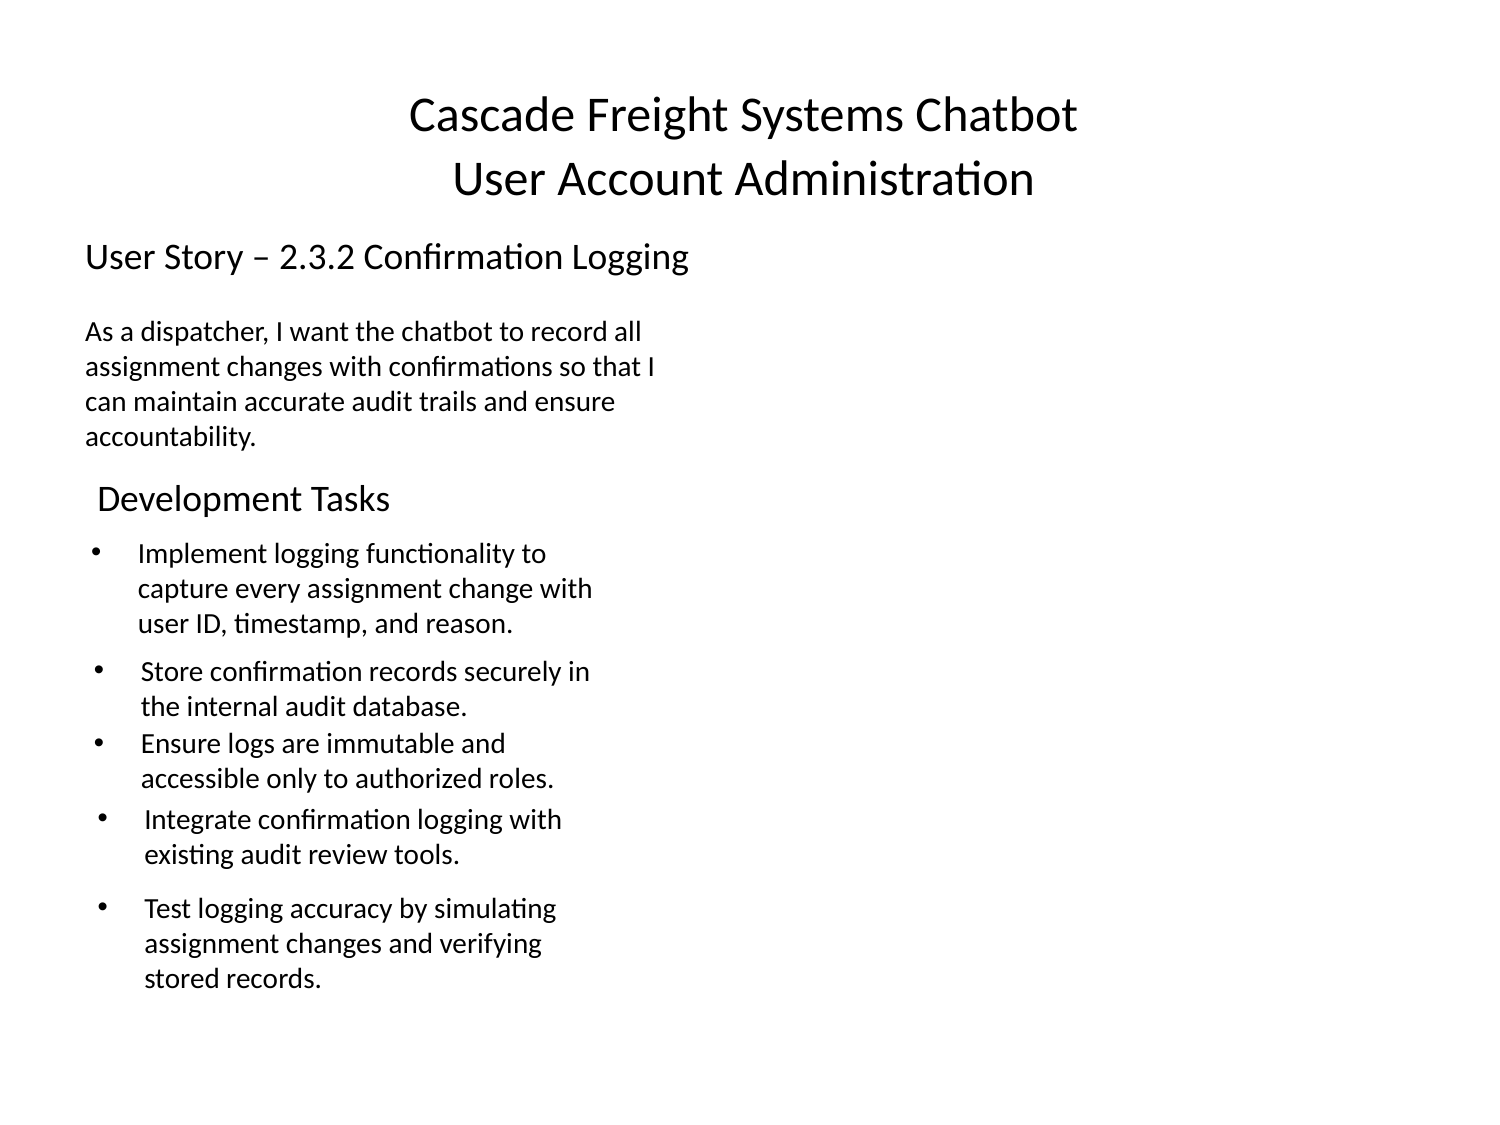

Cascade Freight Systems Chatbot
User Account Administration
User Story – 2.3.2 Confirmation Logging

As a dispatcher, I want the chatbot to record all assignment changes with confirmations so that I can maintain accurate audit trails and ensure accountability.
Development Tasks
Implement logging functionality to capture every assignment change with user ID, timestamp, and reason.
Store confirmation records securely in the internal audit database.
Ensure logs are immutable and accessible only to authorized roles.
Integrate confirmation logging with existing audit review tools.
Test logging accuracy by simulating assignment changes and verifying stored records.